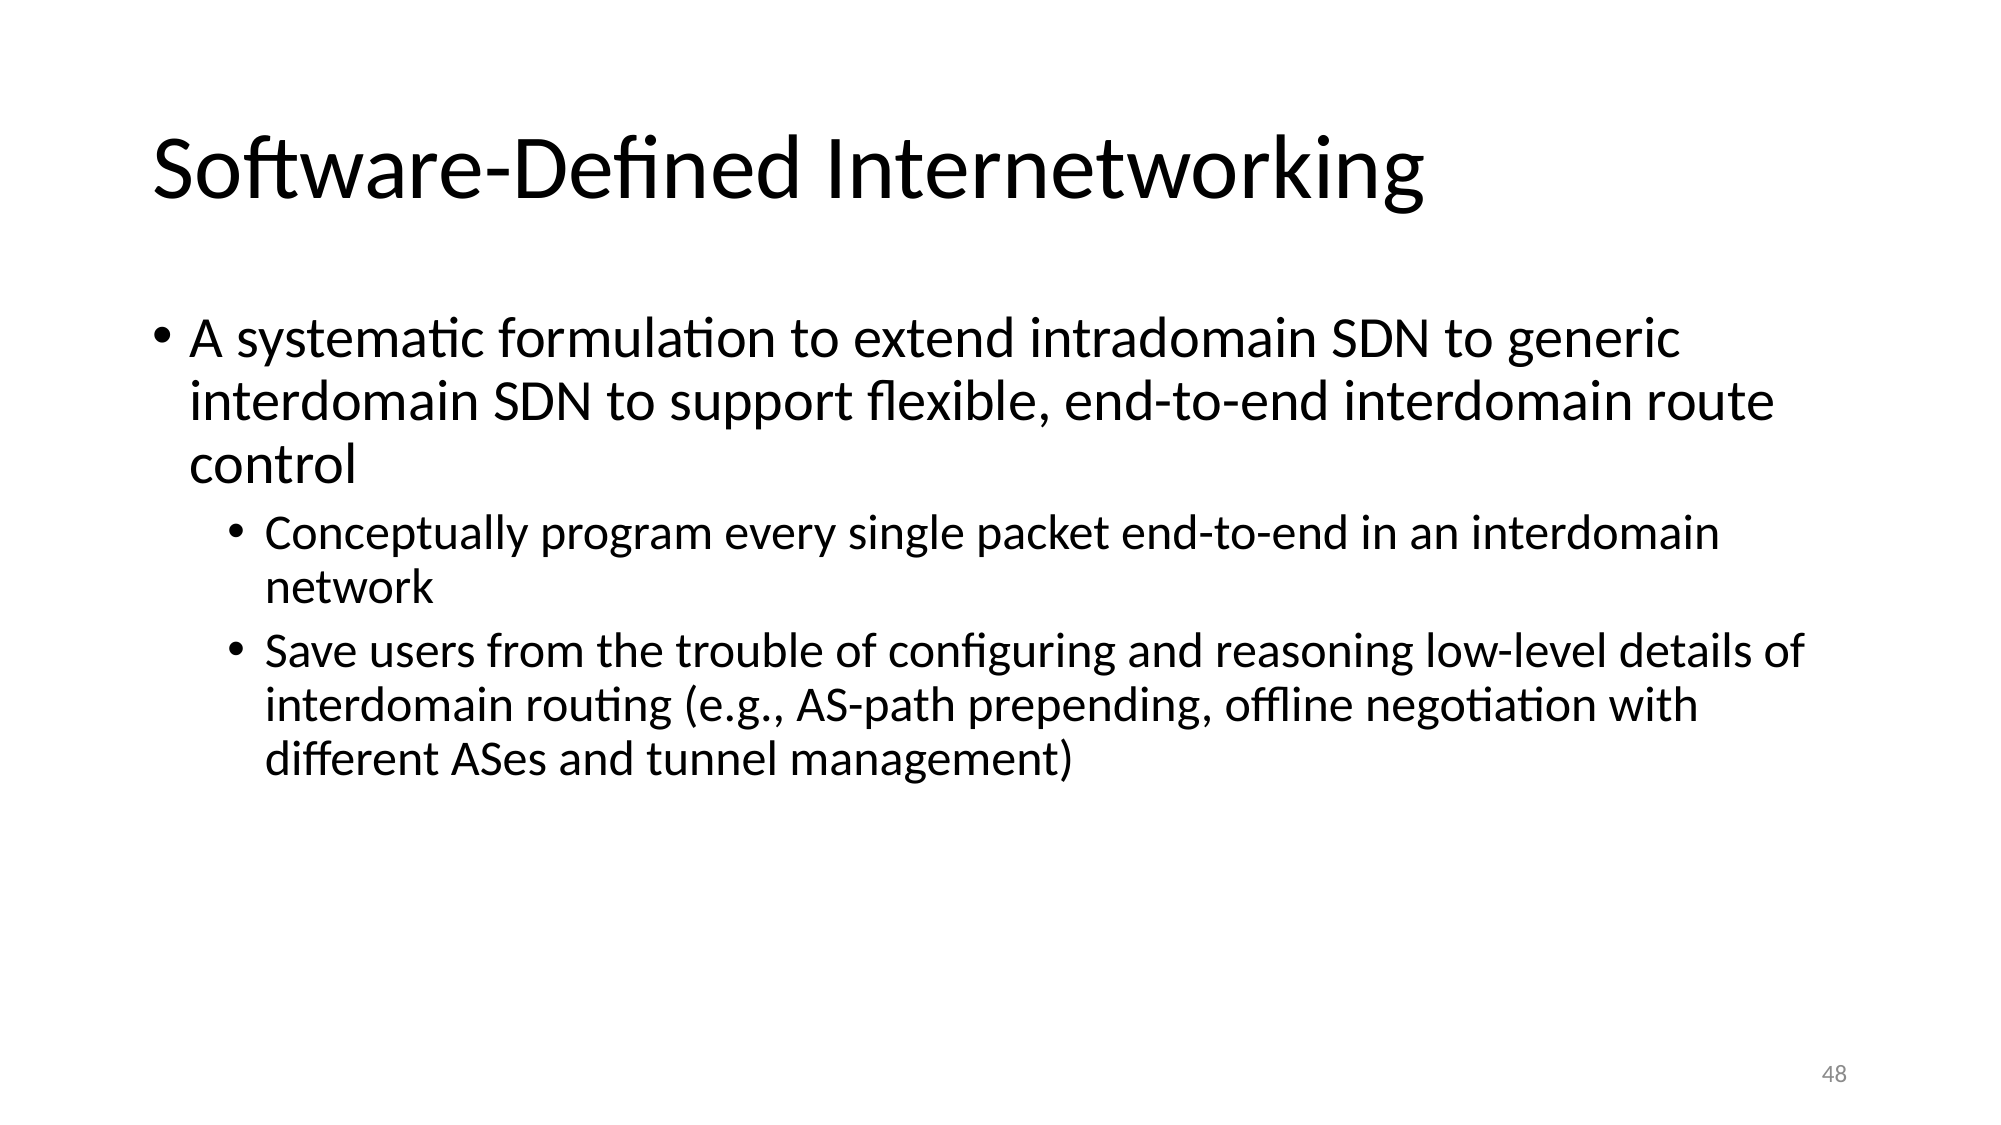

# Software-Defined Internetworking
A systematic formulation to extend intradomain SDN to generic interdomain SDN to support flexible, end-to-end interdomain route control
Conceptually program every single packet end-to-end in an interdomain network
Save users from the trouble of configuring and reasoning low-level details of interdomain routing (e.g., AS-path prepending, offline negotiation with different ASes and tunnel management)

48